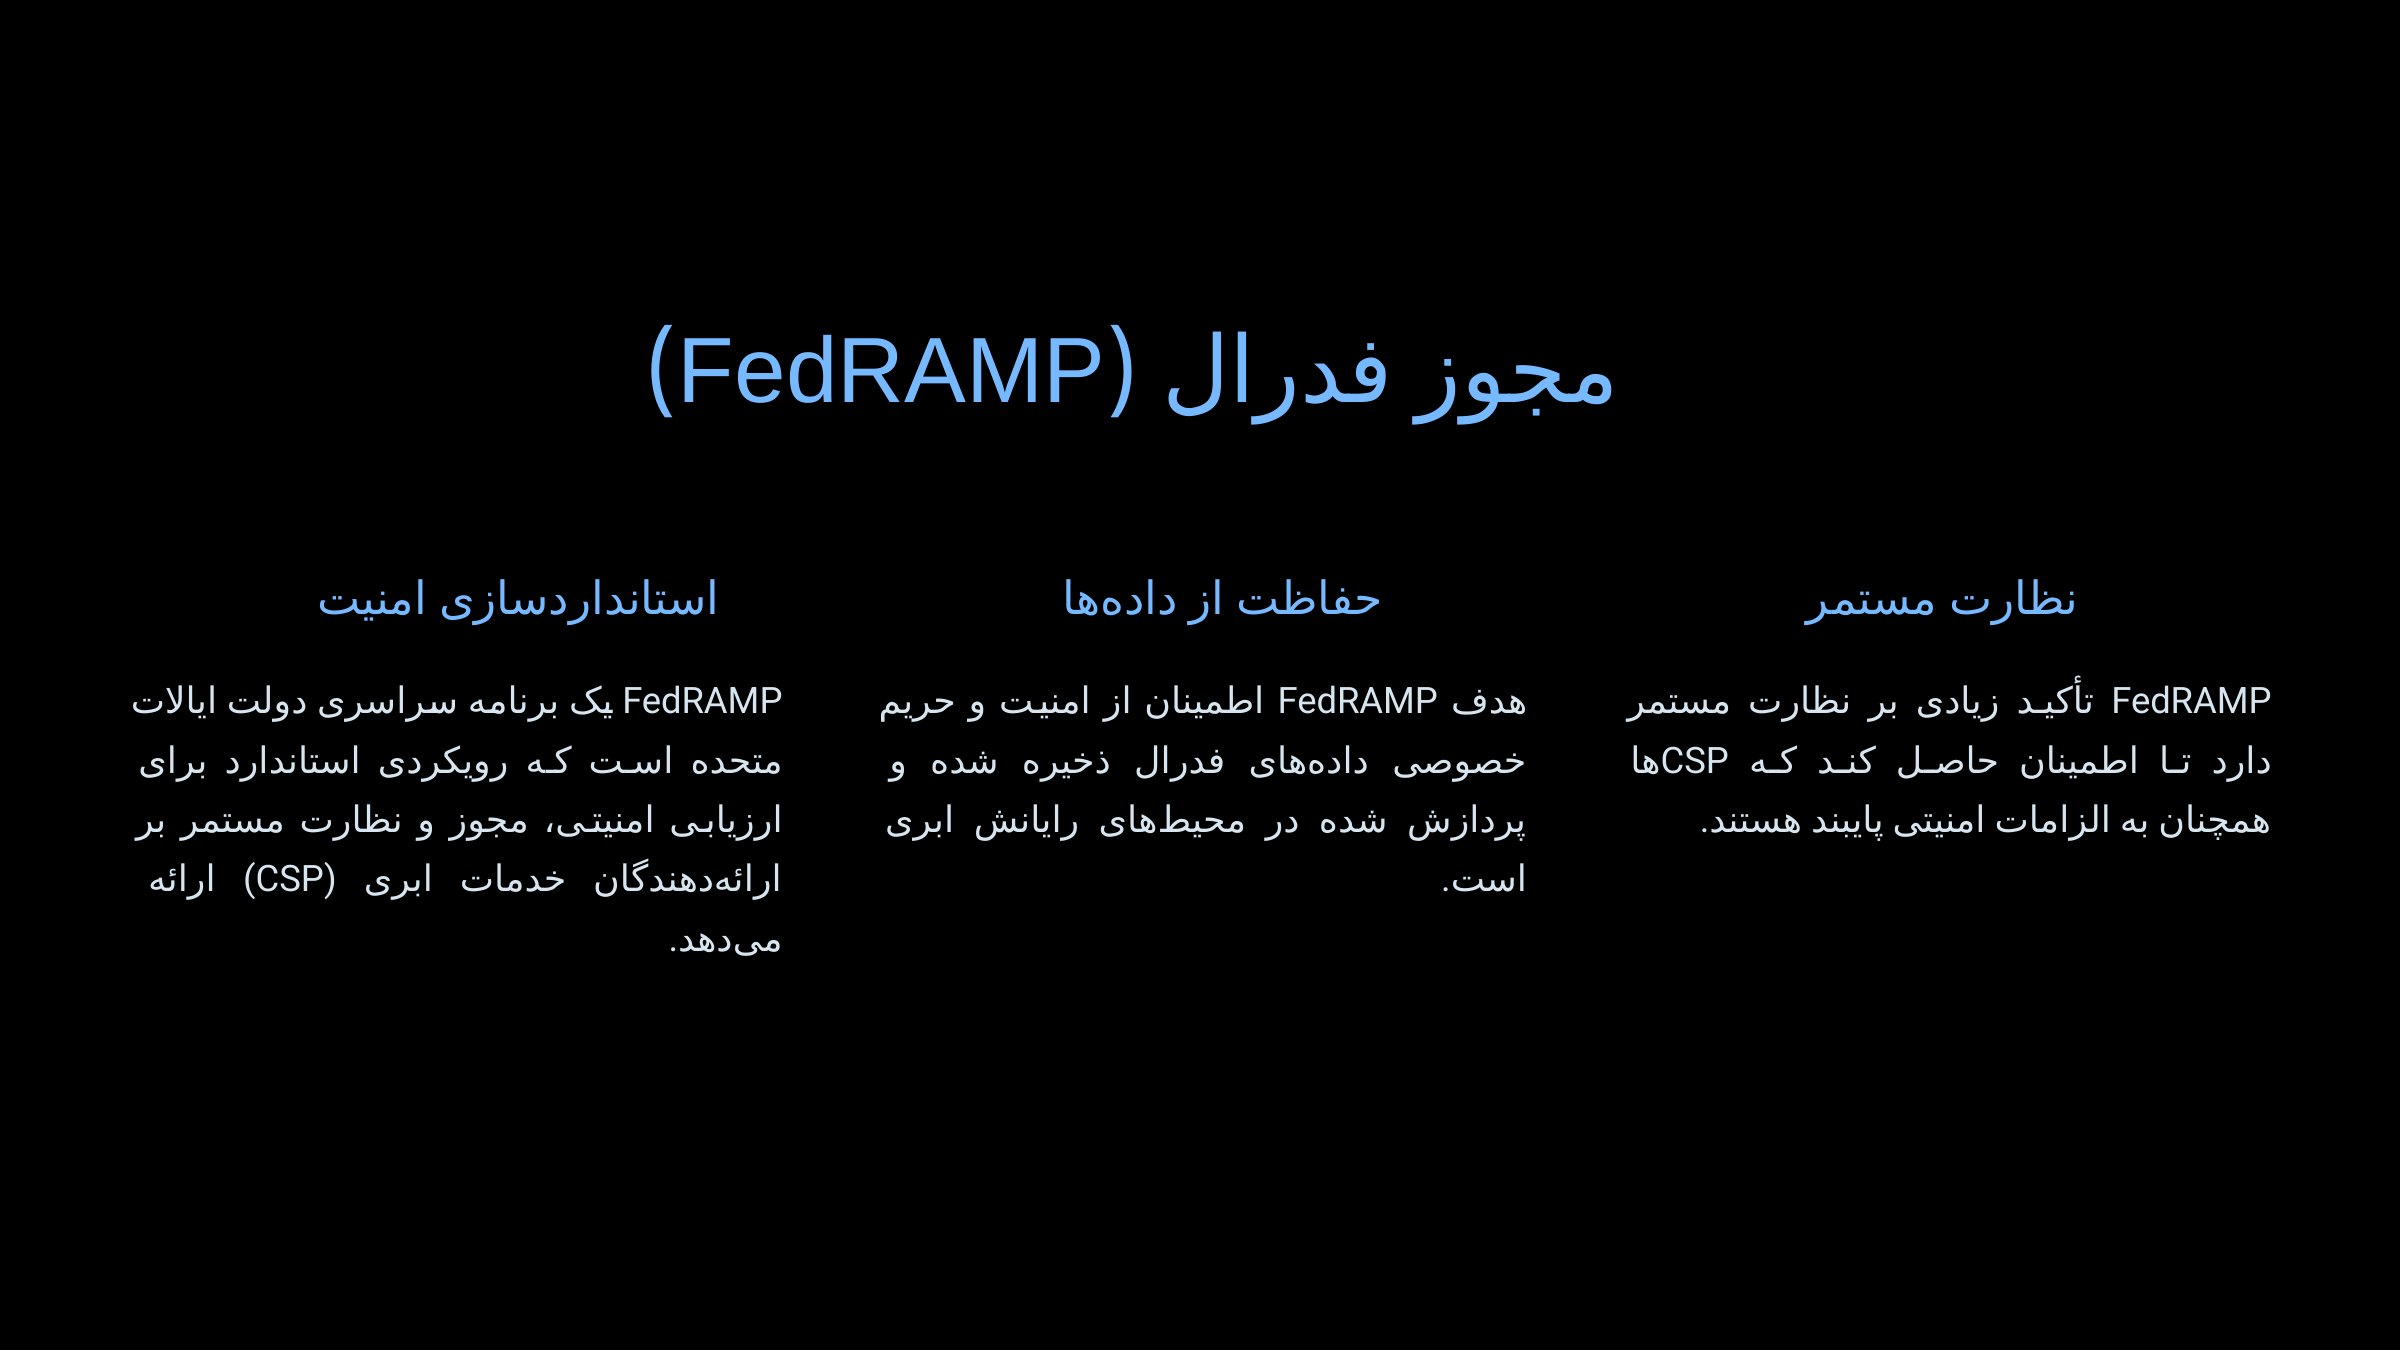

مجوز فدرال (FedRAMP)
استانداردسازی امنیت
حفاظت از داده‌ها
نظارت مستمر
FedRAMP یک برنامه سراسری دولت ایالات متحده است که رویکردی استاندارد برای ارزیابی امنیتی، مجوز و نظارت مستمر بر ارائه‌دهندگان خدمات ابری (CSP) ارائه می‌دهد.
هدف FedRAMP اطمینان از امنیت و حریم خصوصی داده‌های فدرال ذخیره شده و پردازش شده در محیط‌های رایانش ابری است.
FedRAMP تأکید زیادی بر نظارت مستمر دارد تا اطمینان حاصل کند که CSPها همچنان به الزامات امنیتی پایبند هستند.